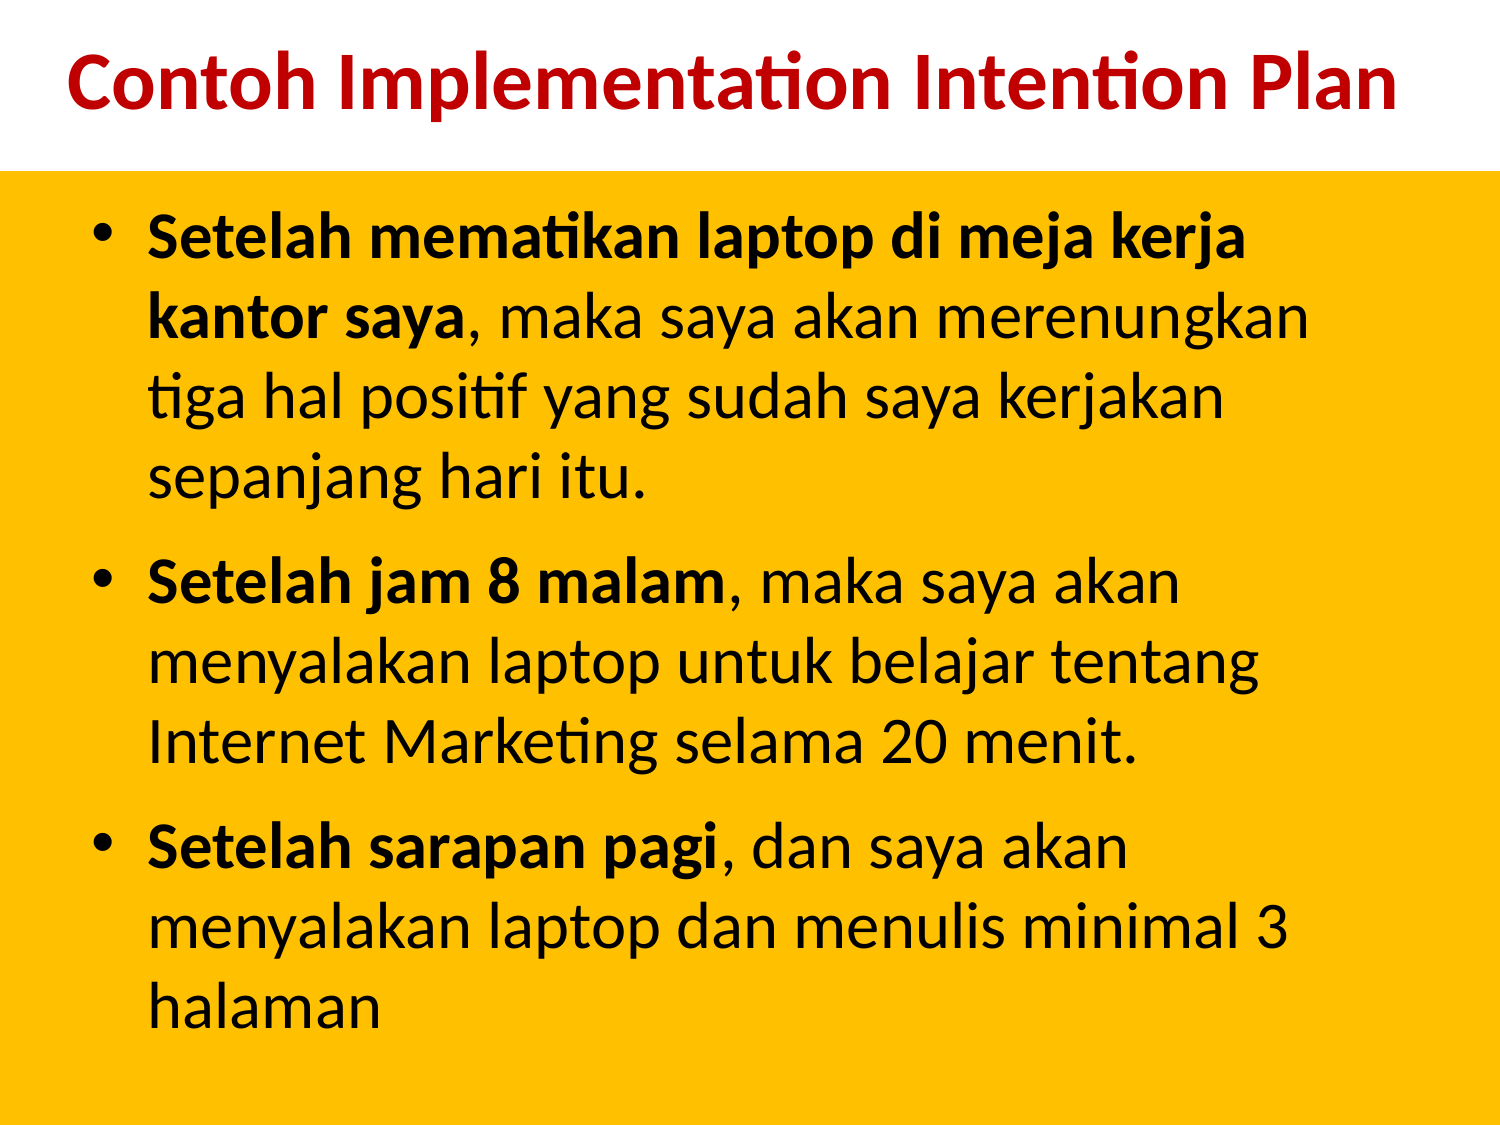

Contoh Implementation Intention Plan

Setelah mematikan laptop di meja kerja kantor saya, maka saya akan merenungkan tiga hal positif yang sudah saya kerjakan sepanjang hari itu.
Setelah jam 8 malam, maka saya akan menyalakan laptop untuk belajar tentang Internet Marketing selama 20 menit.
Setelah sarapan pagi, dan saya akan menyalakan laptop dan menulis minimal 3 halaman